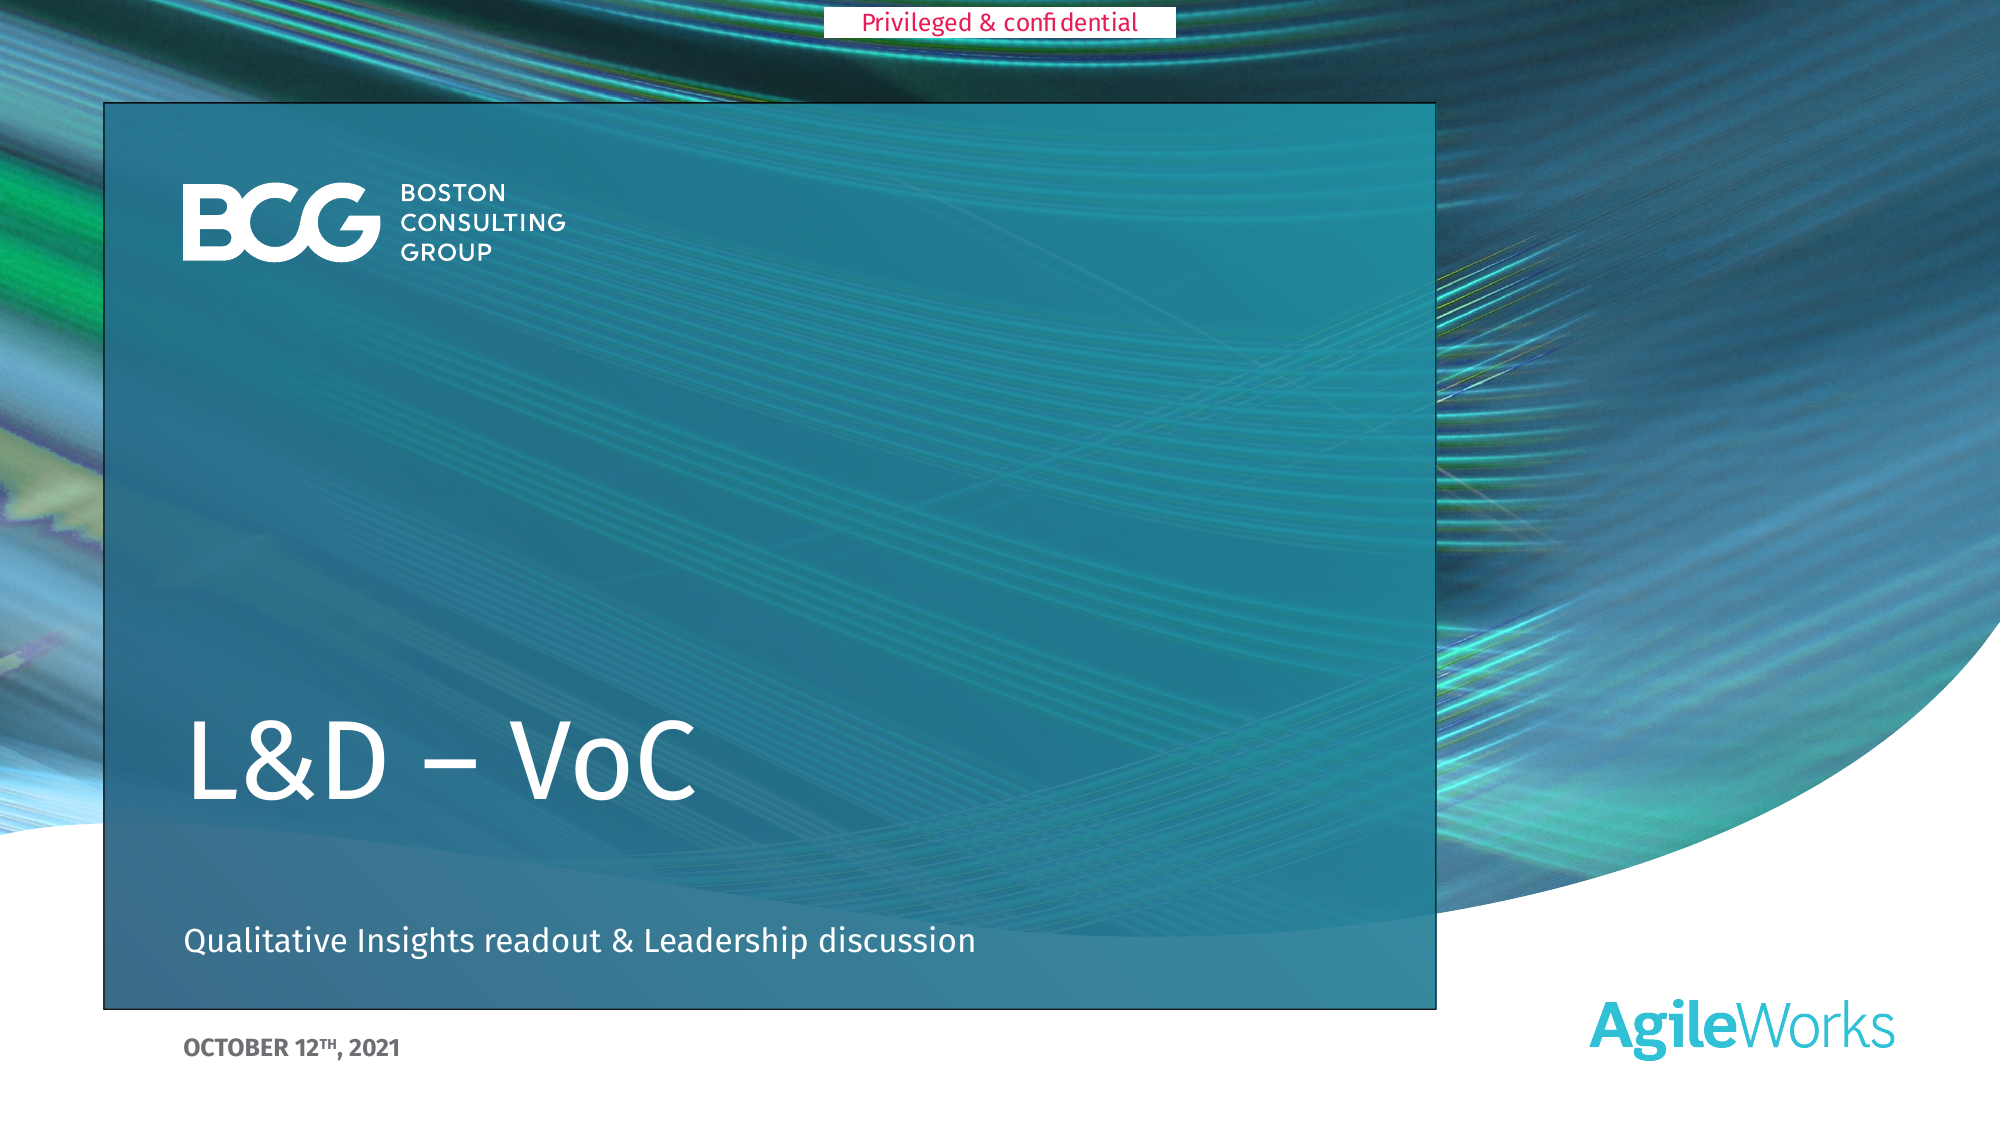

# L&D – VoC
Qualitative Insights readout & Leadership discussion
October 12th, 2021